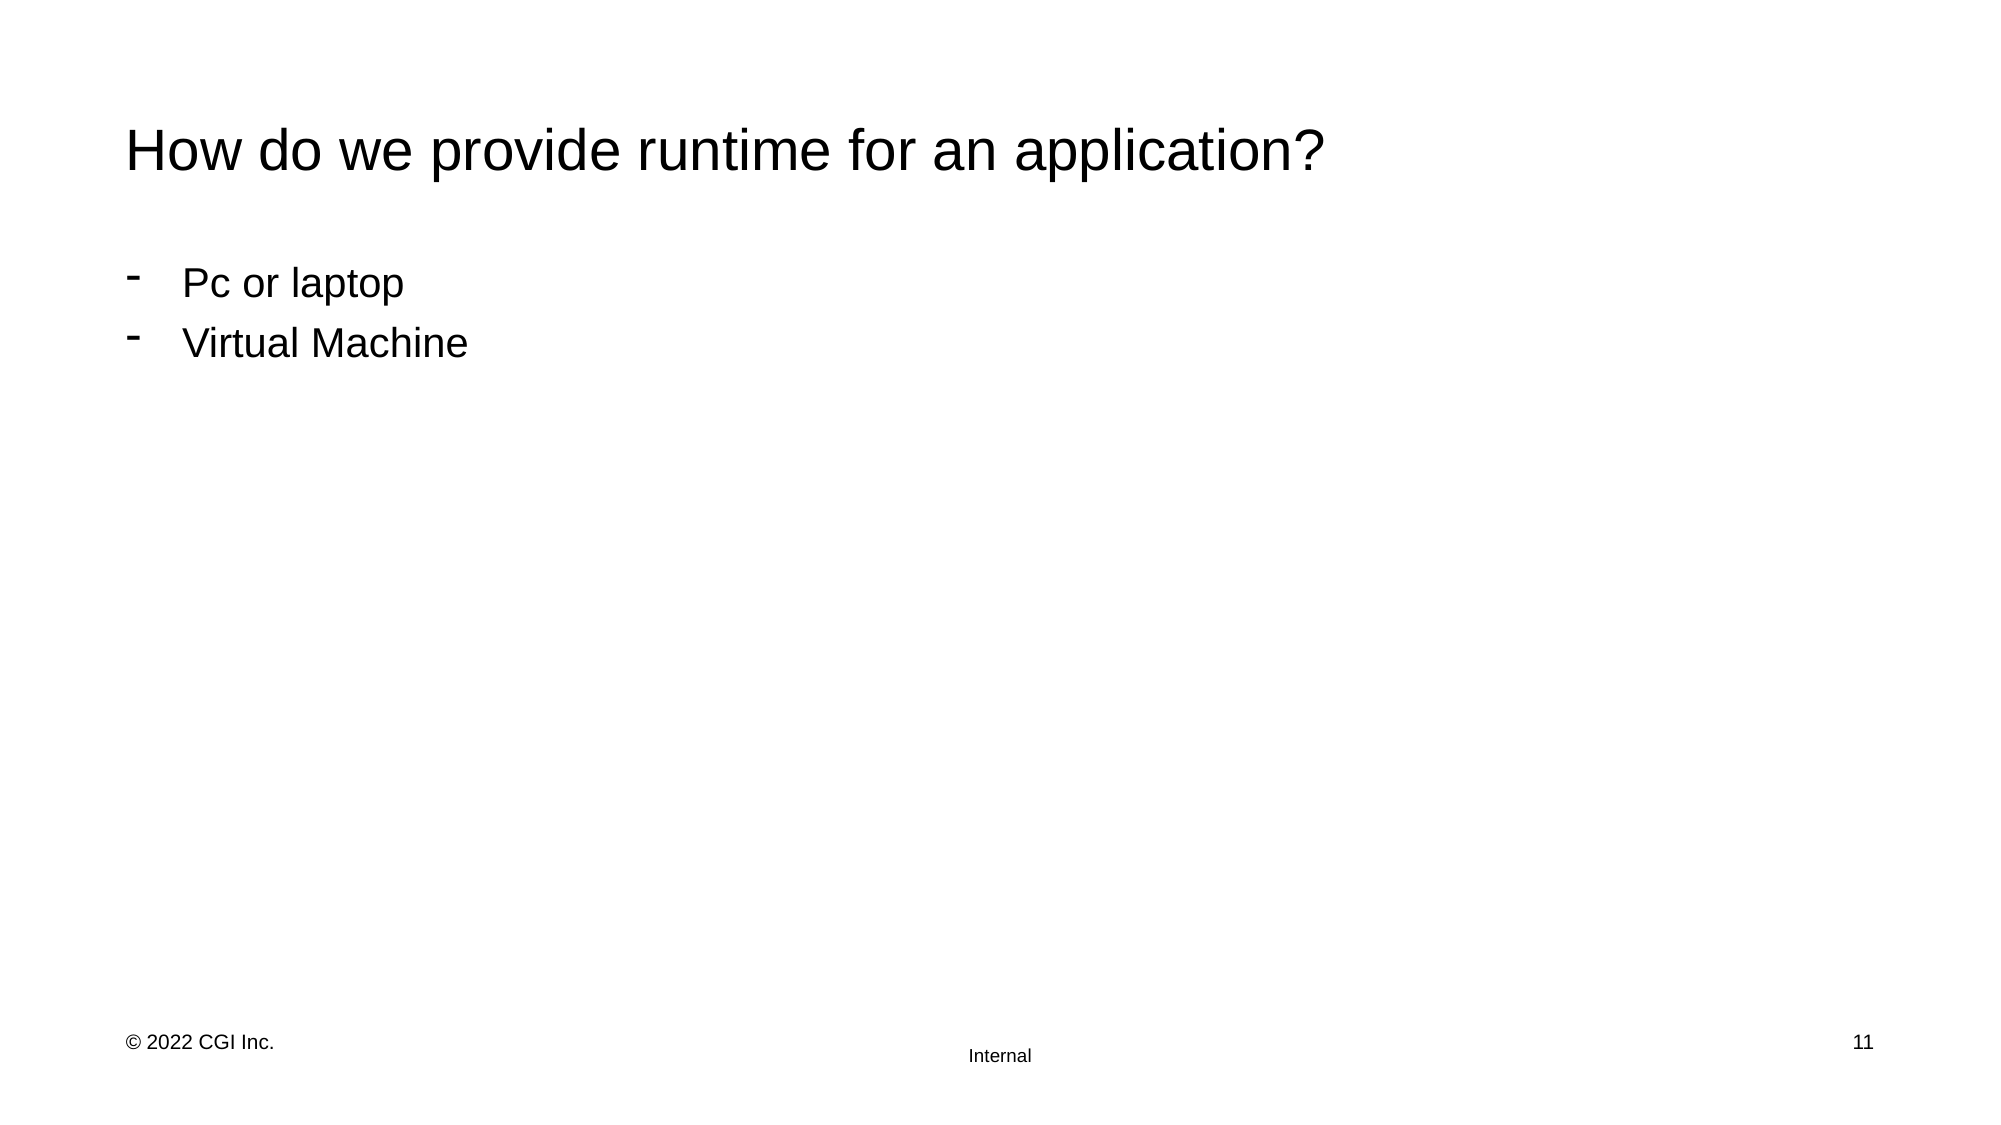

# How do we provide runtime for an application?
Pc or laptop
Virtual Machine

11